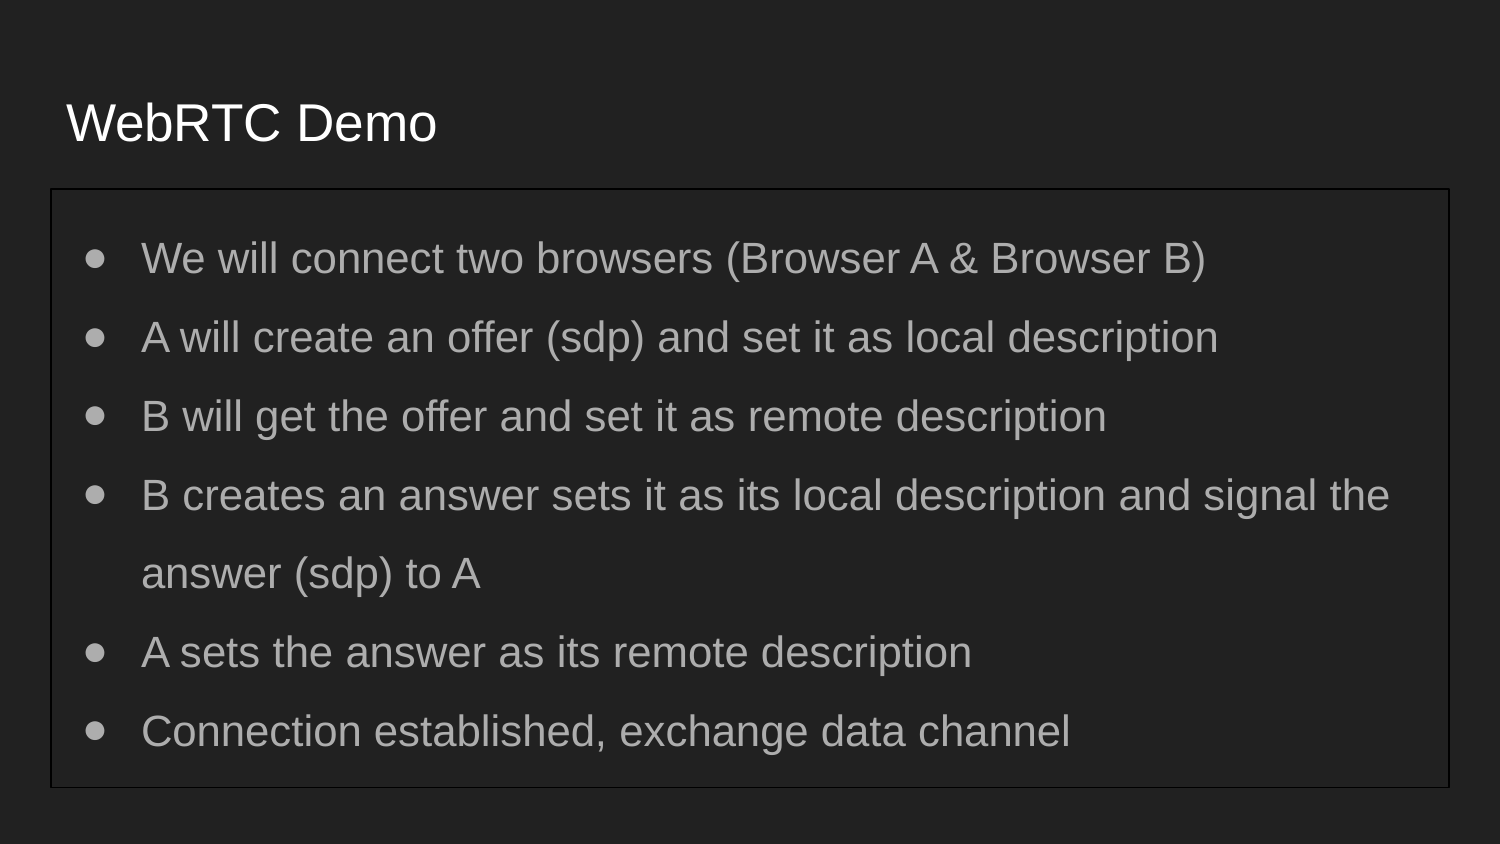

# WebRTC Demo
We will connect two browsers (Browser A & Browser B)
A will create an offer (sdp) and set it as local description
B will get the offer and set it as remote description
B creates an answer sets it as its local description and signal the answer (sdp) to A
A sets the answer as its remote description
Connection established, exchange data channel